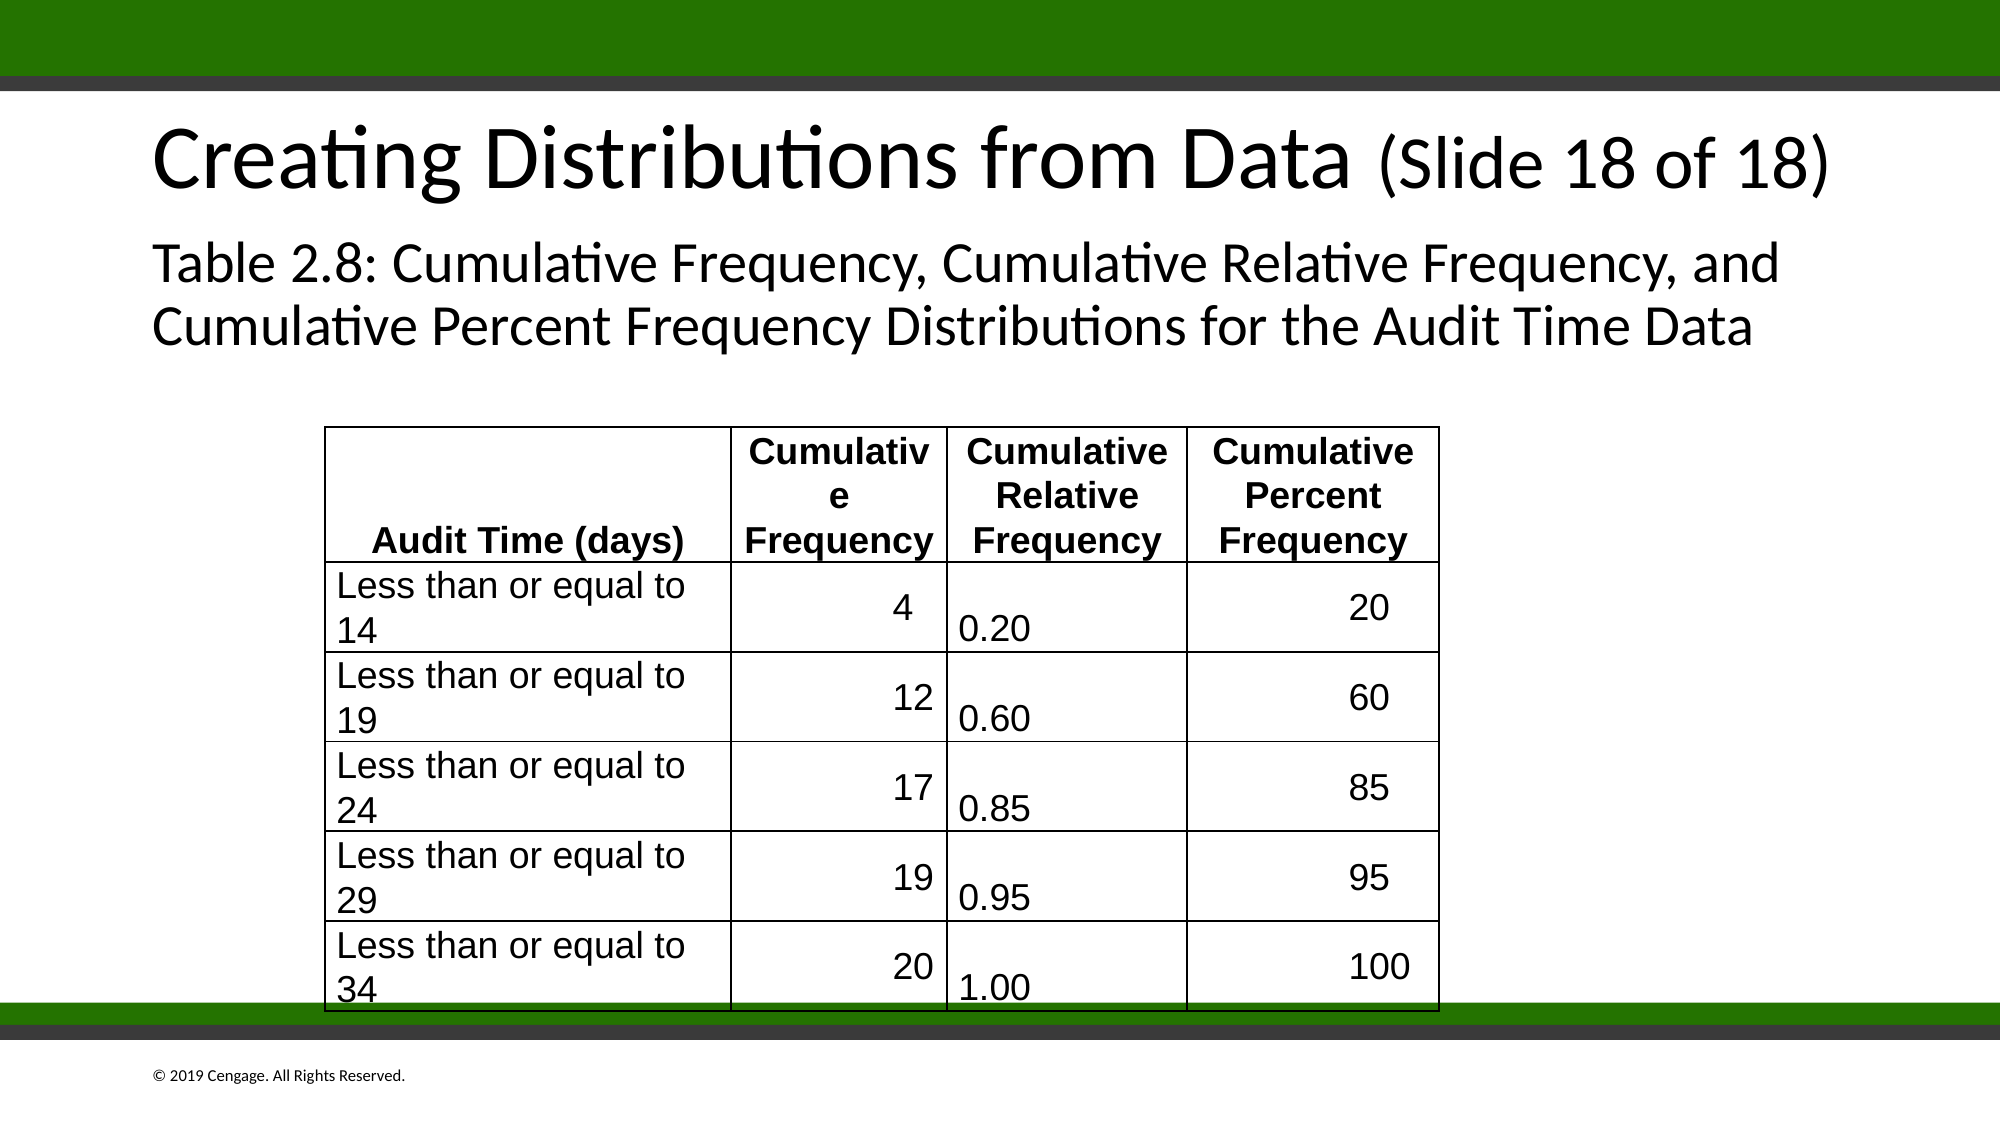

# Creating Distributions from Data (Slide 18 of 18)
Table 2.8: Cumulative Frequency, Cumulative Relative Frequency, and Cumulative Percent Frequency Distributions for the Audit Time Data
| Audit Time (days) | Cumulative Frequency | Cumulative Relative Frequency | Cumulative Percent Frequency |
| --- | --- | --- | --- |
| Less than or equal to 14 | 4 | 0.20 | 20 |
| Less than or equal to 19 | 12 | 0.60 | 60 |
| Less than or equal to 24 | 17 | 0.85 | 85 |
| Less than or equal to 29 | 19 | 0.95 | 95 |
| Less than or equal to 34 | 20 | 1.00 | 100 |